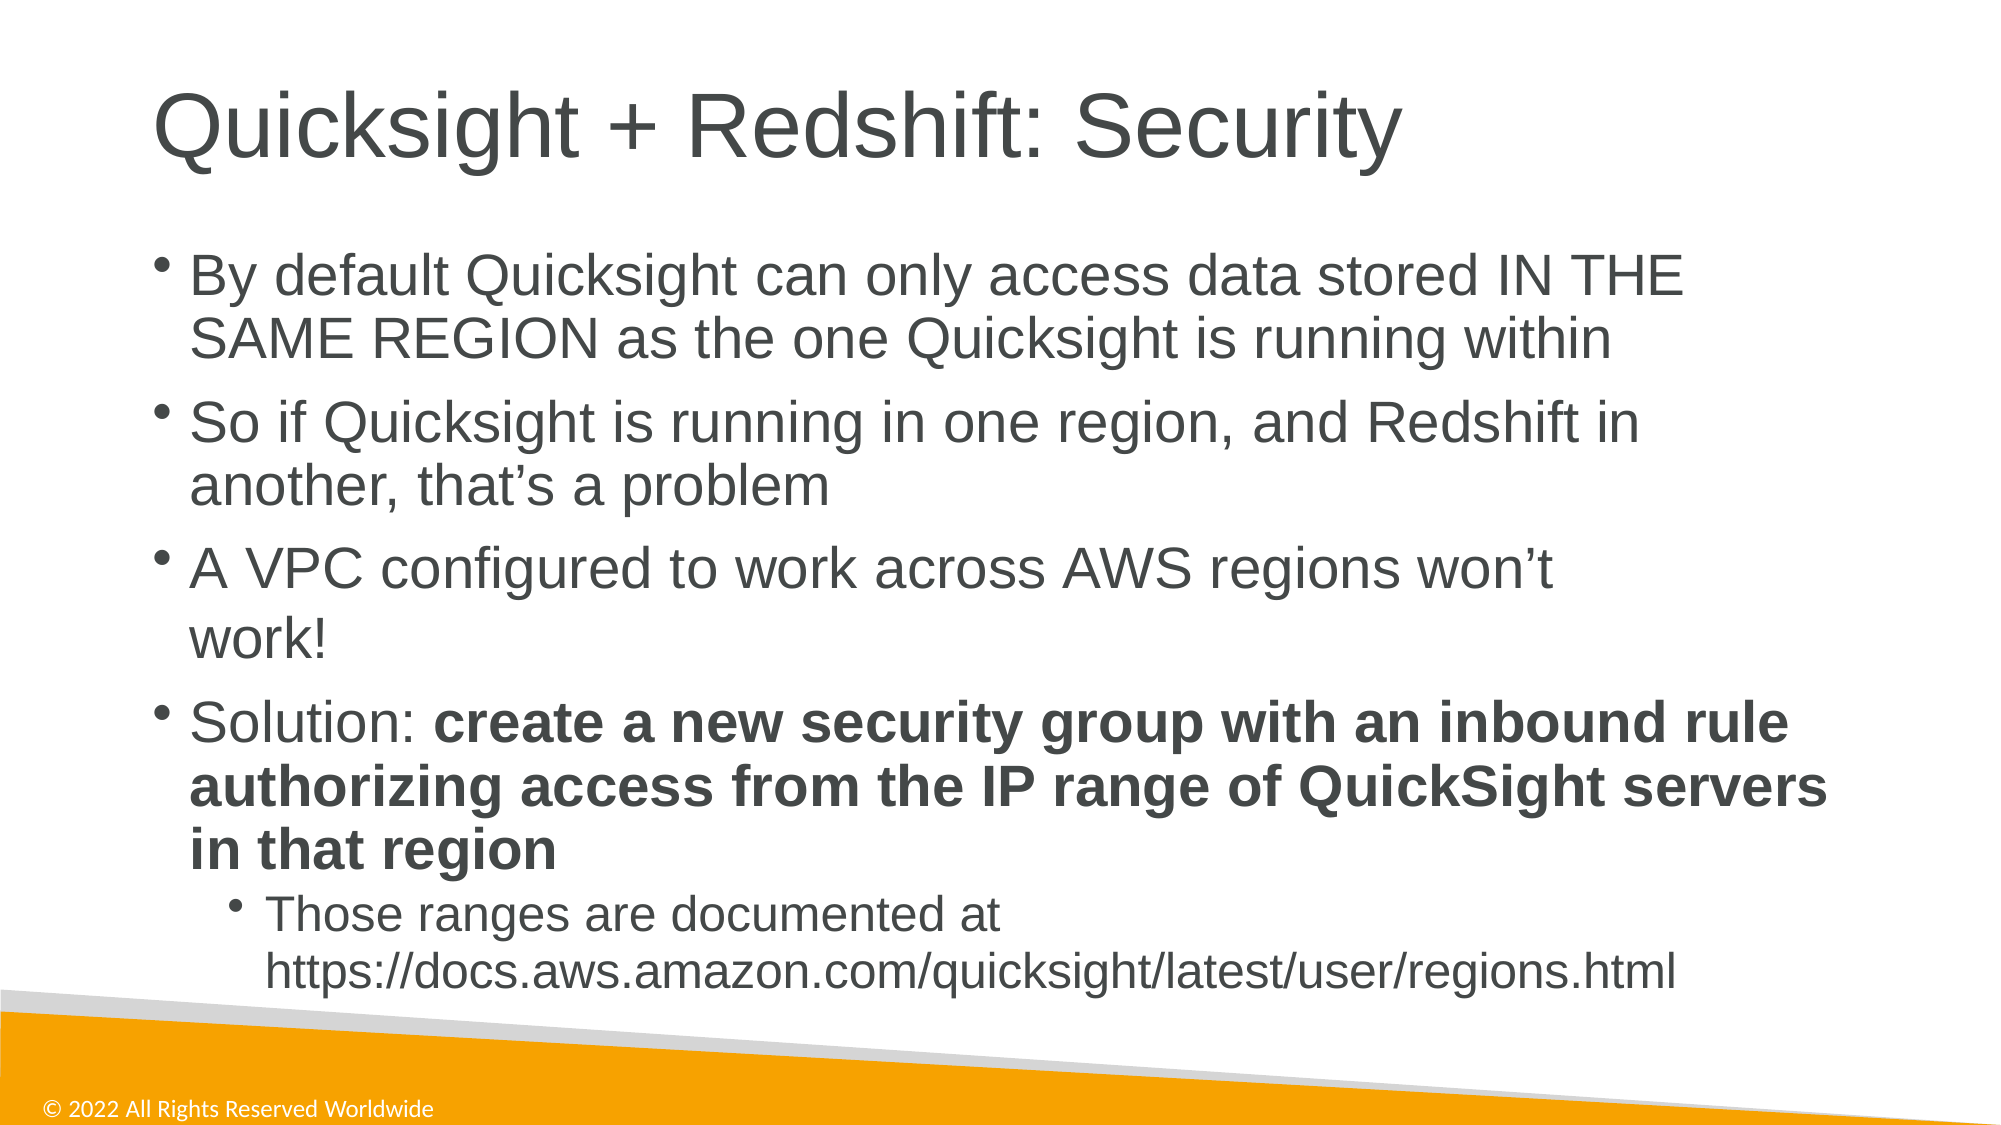

# Quicksight + Redshift: Security
By default Quicksight can only access data stored IN THE SAME REGION as the one Quicksight is running within
So if Quicksight is running in one region, and Redshift in another, that’s a problem
A VPC configured to work across AWS regions won’t work!
Solution: create a new security group with an inbound rule authorizing access from the IP range of QuickSight servers in that region
Those ranges are documented at
https://docs.aws.amazon.com/quicksight/latest/user/regions.html
© 2022 All Rights Reserved Worldwide